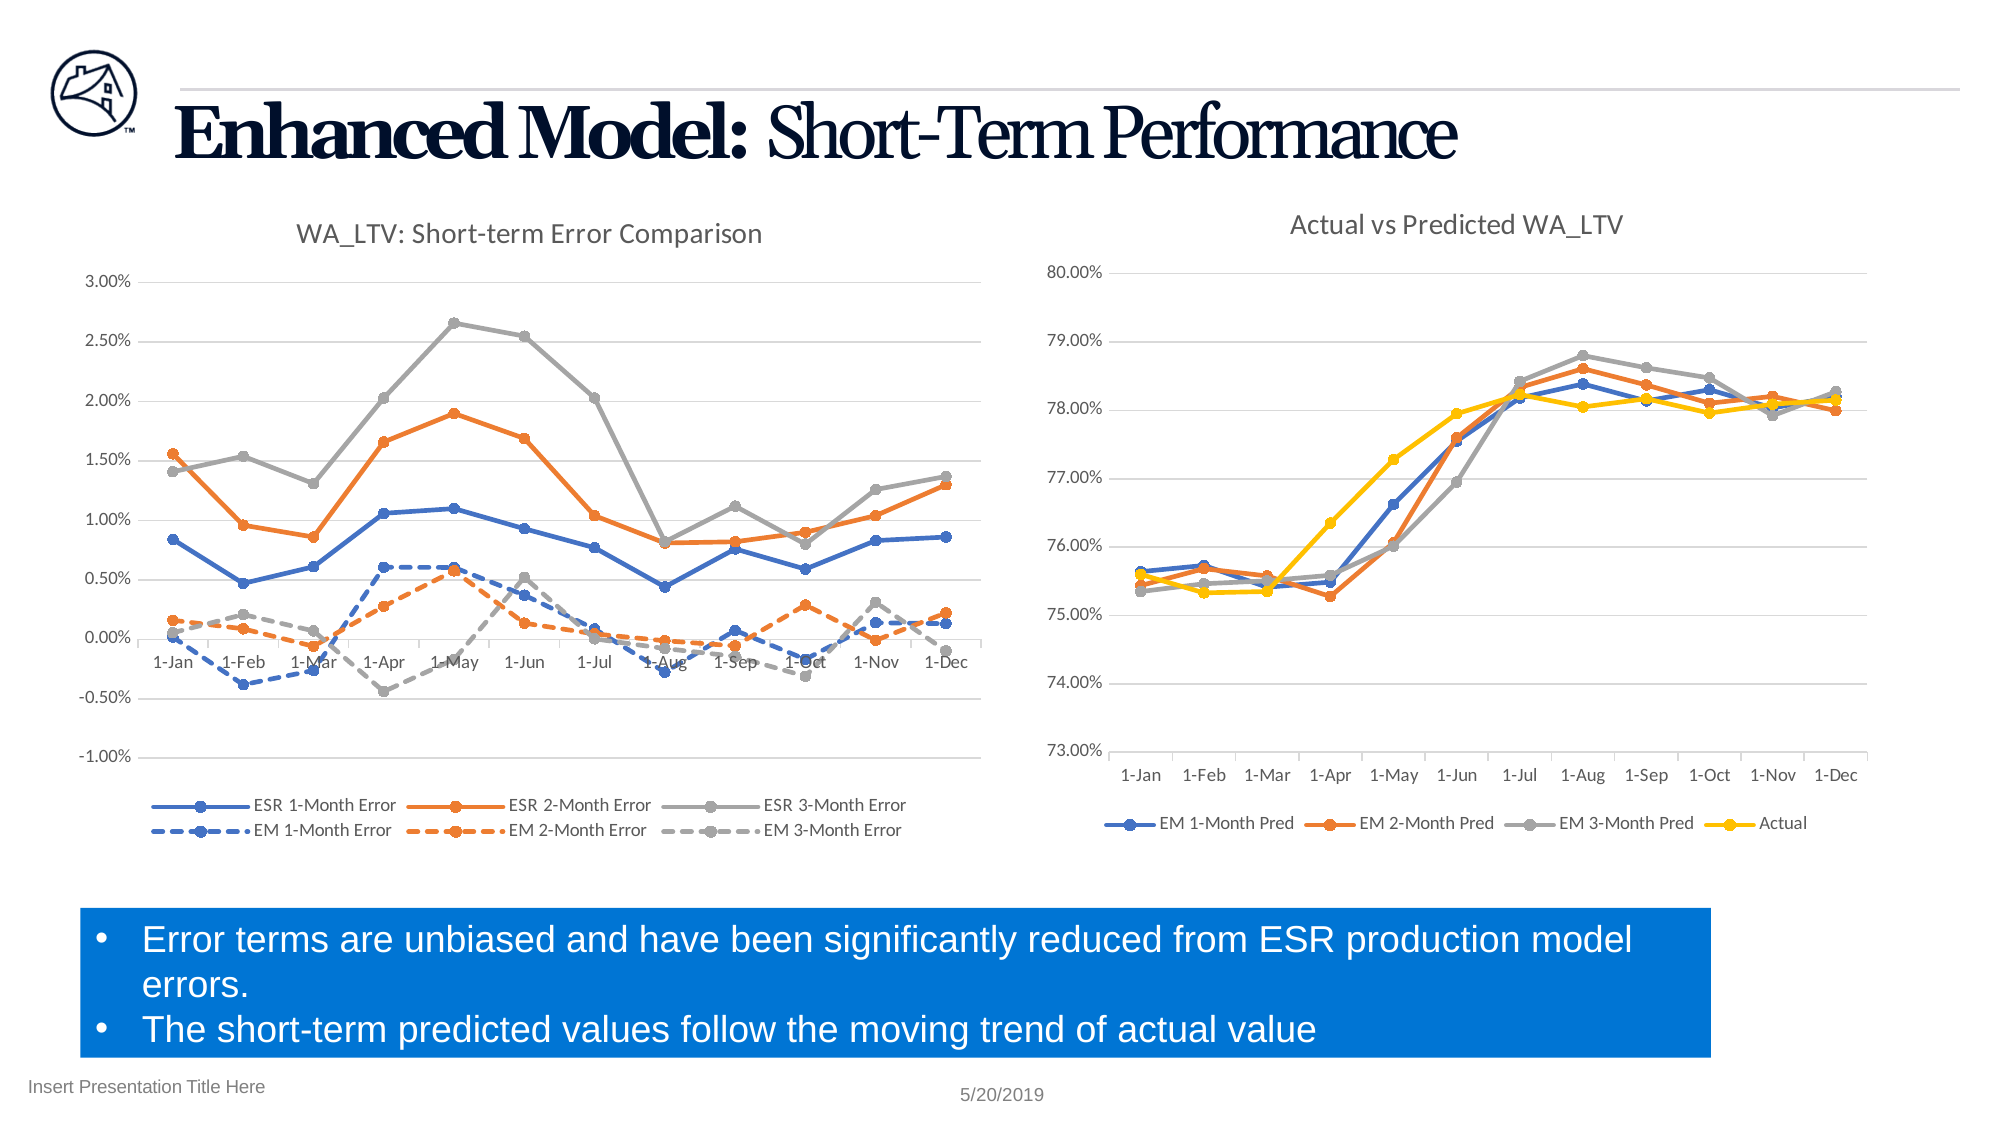

# Enhanced Model: Short-Term Performance

### Chart: Actual vs Predicted WA_LTV

| Category |  |  |  |  |
|---|---|---|---|---|
| 43483 | 0.7564059000000001 | 0.7543702 | 0.7534904 | 0.756 |
| 43514 | 0.7573134 | 0.7568355 | 0.7546333 | 0.7533 |
| 43542 | 0.7541356 | 0.7557725000000001 | 0.7550641 | 0.7535 |
| 43573 | 0.7548728 | 0.7527703 | 0.7558792 | 0.7635 |
| 43603 | 0.7662474 | 0.760634 | 0.7601313000000001 | 0.7728 |
| 43634 | 0.7755038000000001 | 0.7759860000000001 | 0.7695164 | 0.7795 |
| 43664 | 0.7818120999999999 | 0.7833575 | 0.7842496 | 0.7823 |
| 43695 | 0.7838589 | 0.7860895999999999 | 0.7880028 | 0.7805 |
| 43726 | 0.7813789 | 0.7837141 | 0.7862217 | 0.7817 |
| 43756 | 0.7830189 | 0.7810366000000001 | 0.7847339999999999 | 0.7796 |
| 43787 | 0.7803407 | 0.7820478 | 0.7792198 | 0.7809 |
| 43817 | 0.7820388 | 0.779948 | 0.7827257 | 0.7815 |

### Chart: WA_LTV: Short-term Error Comparison

| Category |  |  |  |  |  |  |
|---|---|---|---|---|---|---|
| 43483 | 0.0084 | 0.0156 | 0.0141 | 0.00017940000000005174 | 0.0016015999999999808 | 0.0005509999999999682 |
| 43514 | 0.0047 | 0.0096 | 0.0154 | -0.003819899999999987 | 0.0008797999999999861 | 0.0020839999999999748 |
| 43542 | 0.0061 | 0.0086 | 0.0131 | -0.002621900000000066 | -0.0005890000000000617 | 0.0007006000000001622 |
| 43573 | 0.0106 | 0.0166 | 0.0203 | 0.006063299999999994 | 0.002775499999999931 | -0.004394899999999979 |
| 43603 | 0.011 | 0.019 | 0.0266 | 0.006043600000000038 | 0.005760099999999935 | -0.0016876999999999587 |
| 43634 | 0.0093 | 0.0169 | 0.0255 | 0.003710199999999997 | 0.001357899999999912 | 0.005208700000000066 |
| 43664 | 0.0077 | 0.0104 | 0.0203 | 0.000871500000000025 | 0.00045360000000005396 | 3.739999999996524e-05 |
| 43695 | 0.0044 | 0.0081 | 0.0082 | -0.002766700000000011 | -0.00012279999999997848 | -0.0007768000000000219 |
| 43726 | 0.0076 | 0.0082 | 0.0112 | 0.0007488999999999413 | -0.0005547000000000191 | -0.001433099999999965 |
| 43756 | 0.0059 | 0.009 | 0.008 | -0.0016820000000000723 | 0.0028833999999999804 | -0.003113699999999886 |
| 43787 | 0.0083 | 0.0104 | 0.0126 | 0.0013895999999999908 | -8.619999999992523e-05 | 0.0031145999999999674 |
| 43817 | 0.0086 | 0.013 | 0.0137 | 0.0013108000000000564 | 0.0022238999999998343 | -0.0009806999999998345 |
Error terms are unbiased and have been significantly reduced from ESR production model errors.
The short-term predicted values follow the moving trend of actual value
Insert Presentation Title Here